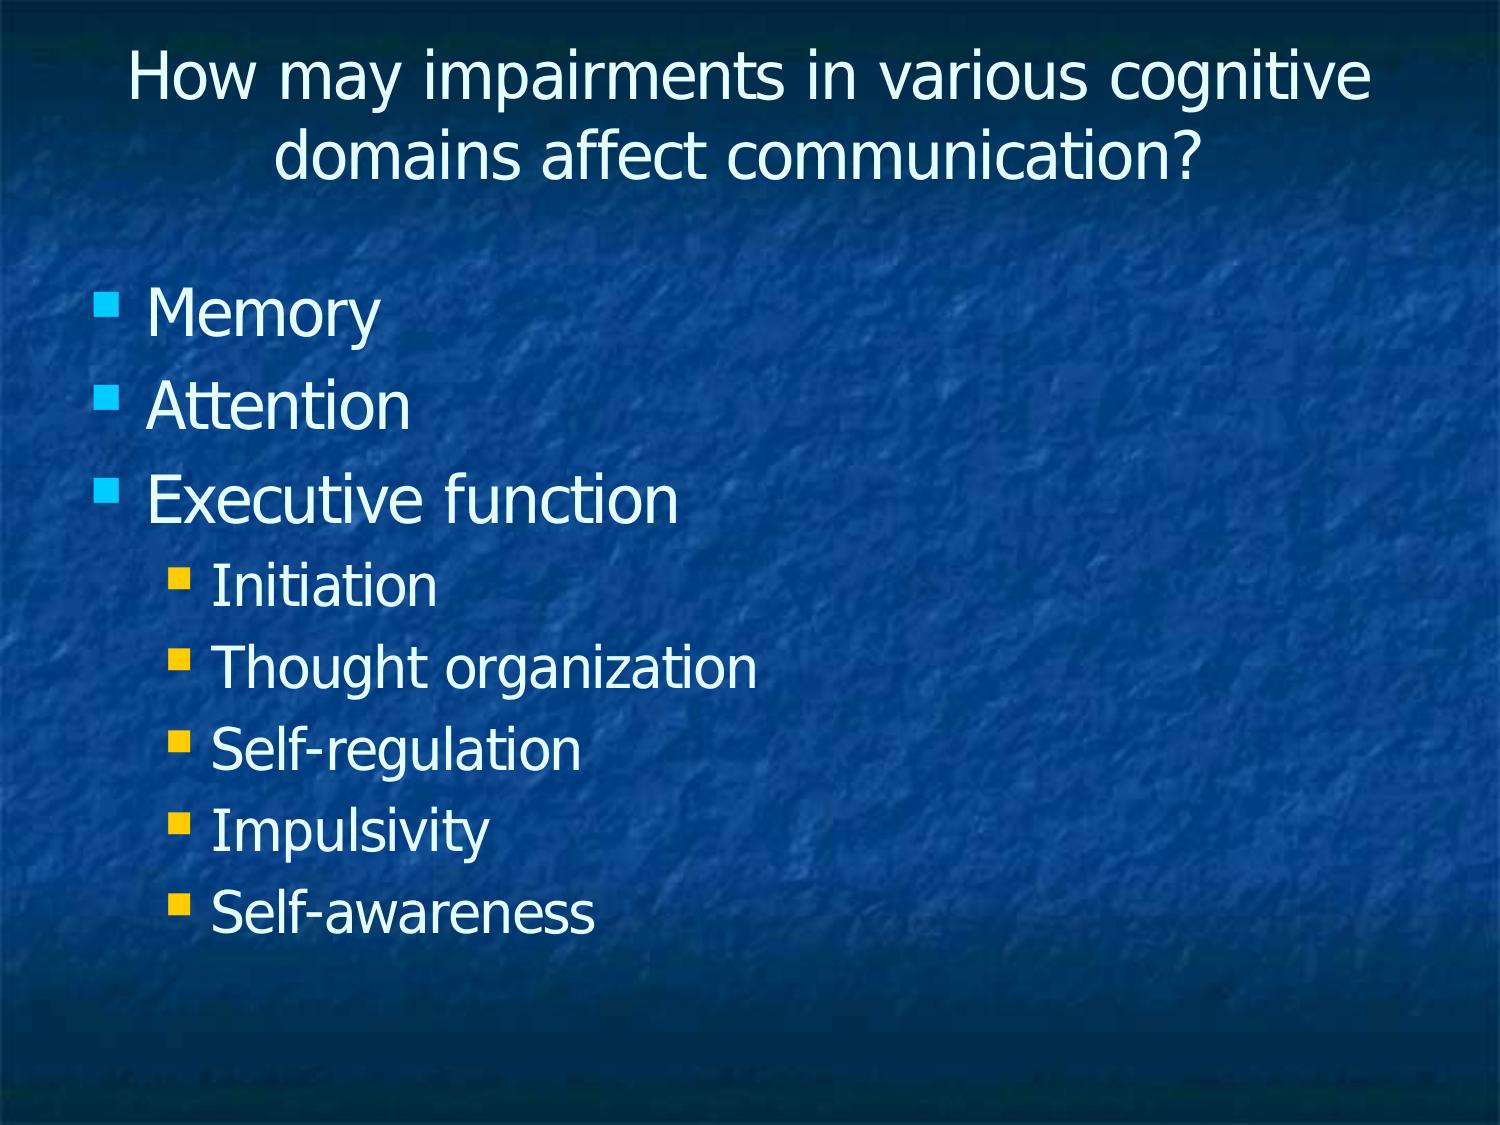

# How may impairments in various cognitive domains affect communication?
Memory
Attention
Executive function
Initiation
Thought organization
Self-regulation
Impulsivity
Self-awareness